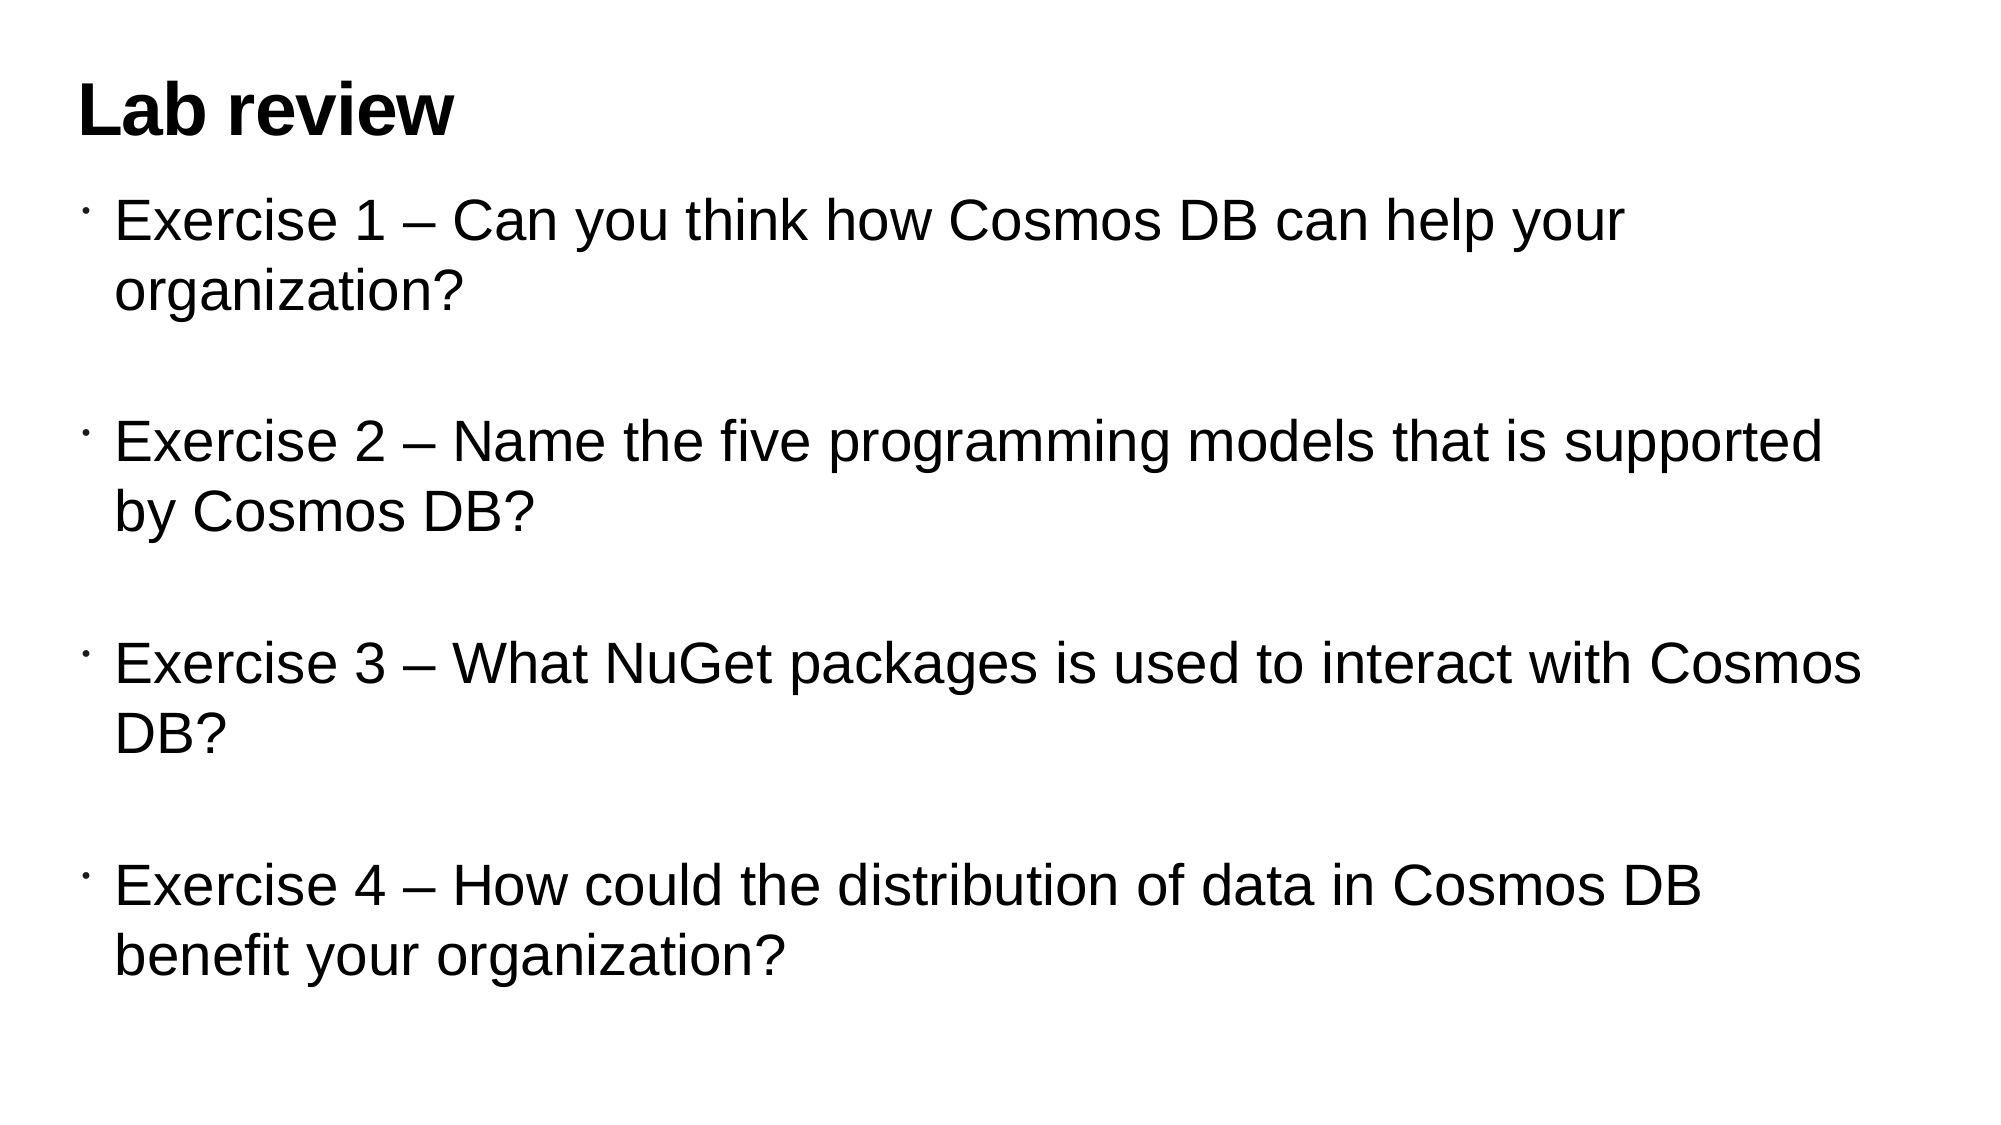

# Lab review
Exercise 1 – Can you think how Cosmos DB can help your organization?
Exercise 2 – Name the five programming models that is supported by Cosmos DB?
Exercise 3 – What NuGet packages is used to interact with Cosmos DB?
Exercise 4 – How could the distribution of data in Cosmos DB benefit your organization?